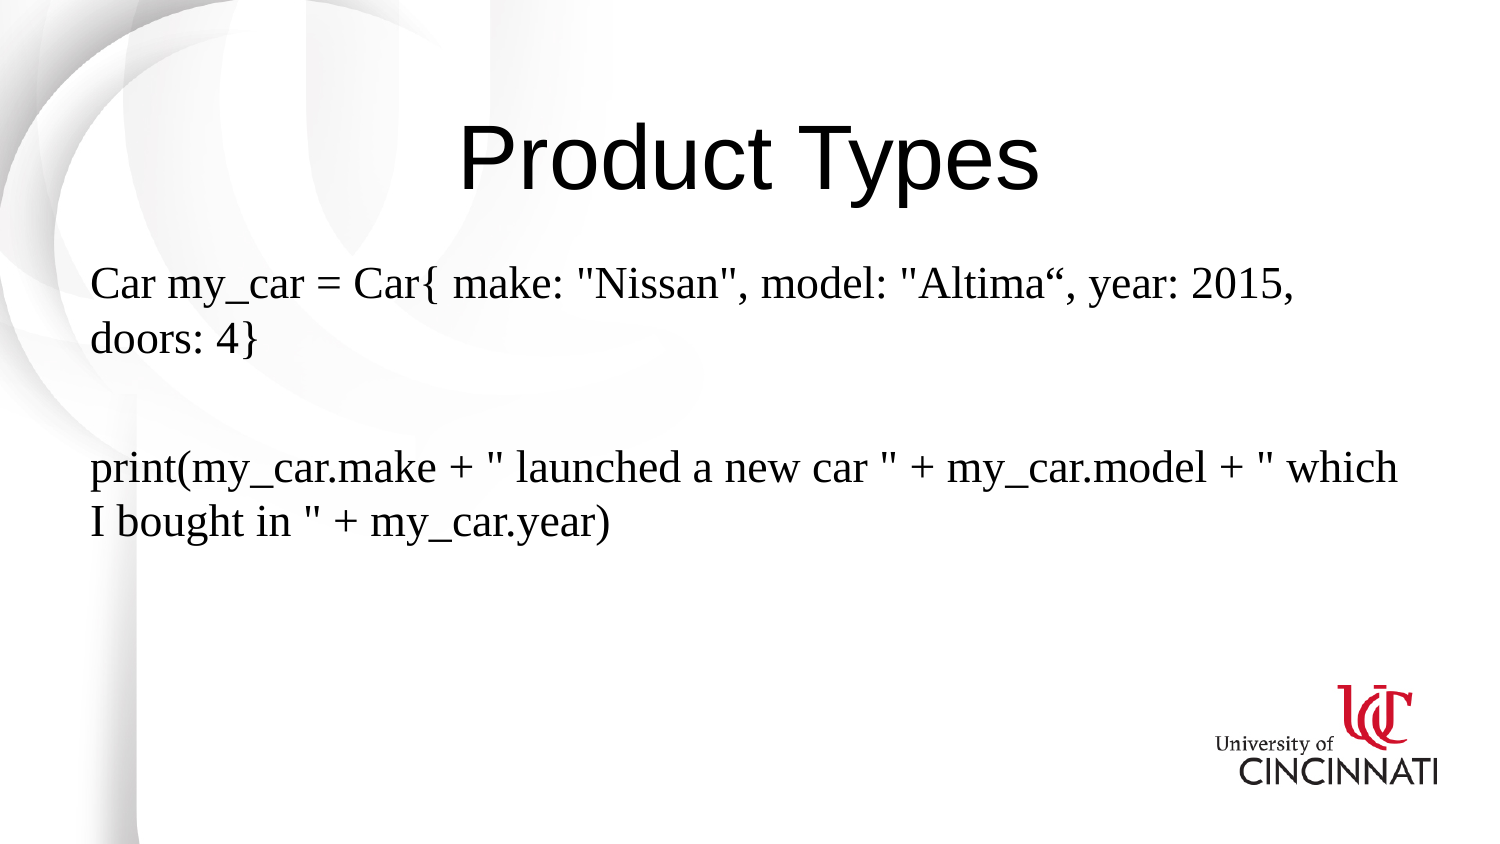

# Product Types
Car my_car = Car{ make: "Nissan", model: "Altima“, year: 2015, doors: 4}

print(my_car.make + " launched a new car " + my_car.model + " which I bought in " + my_car.year)